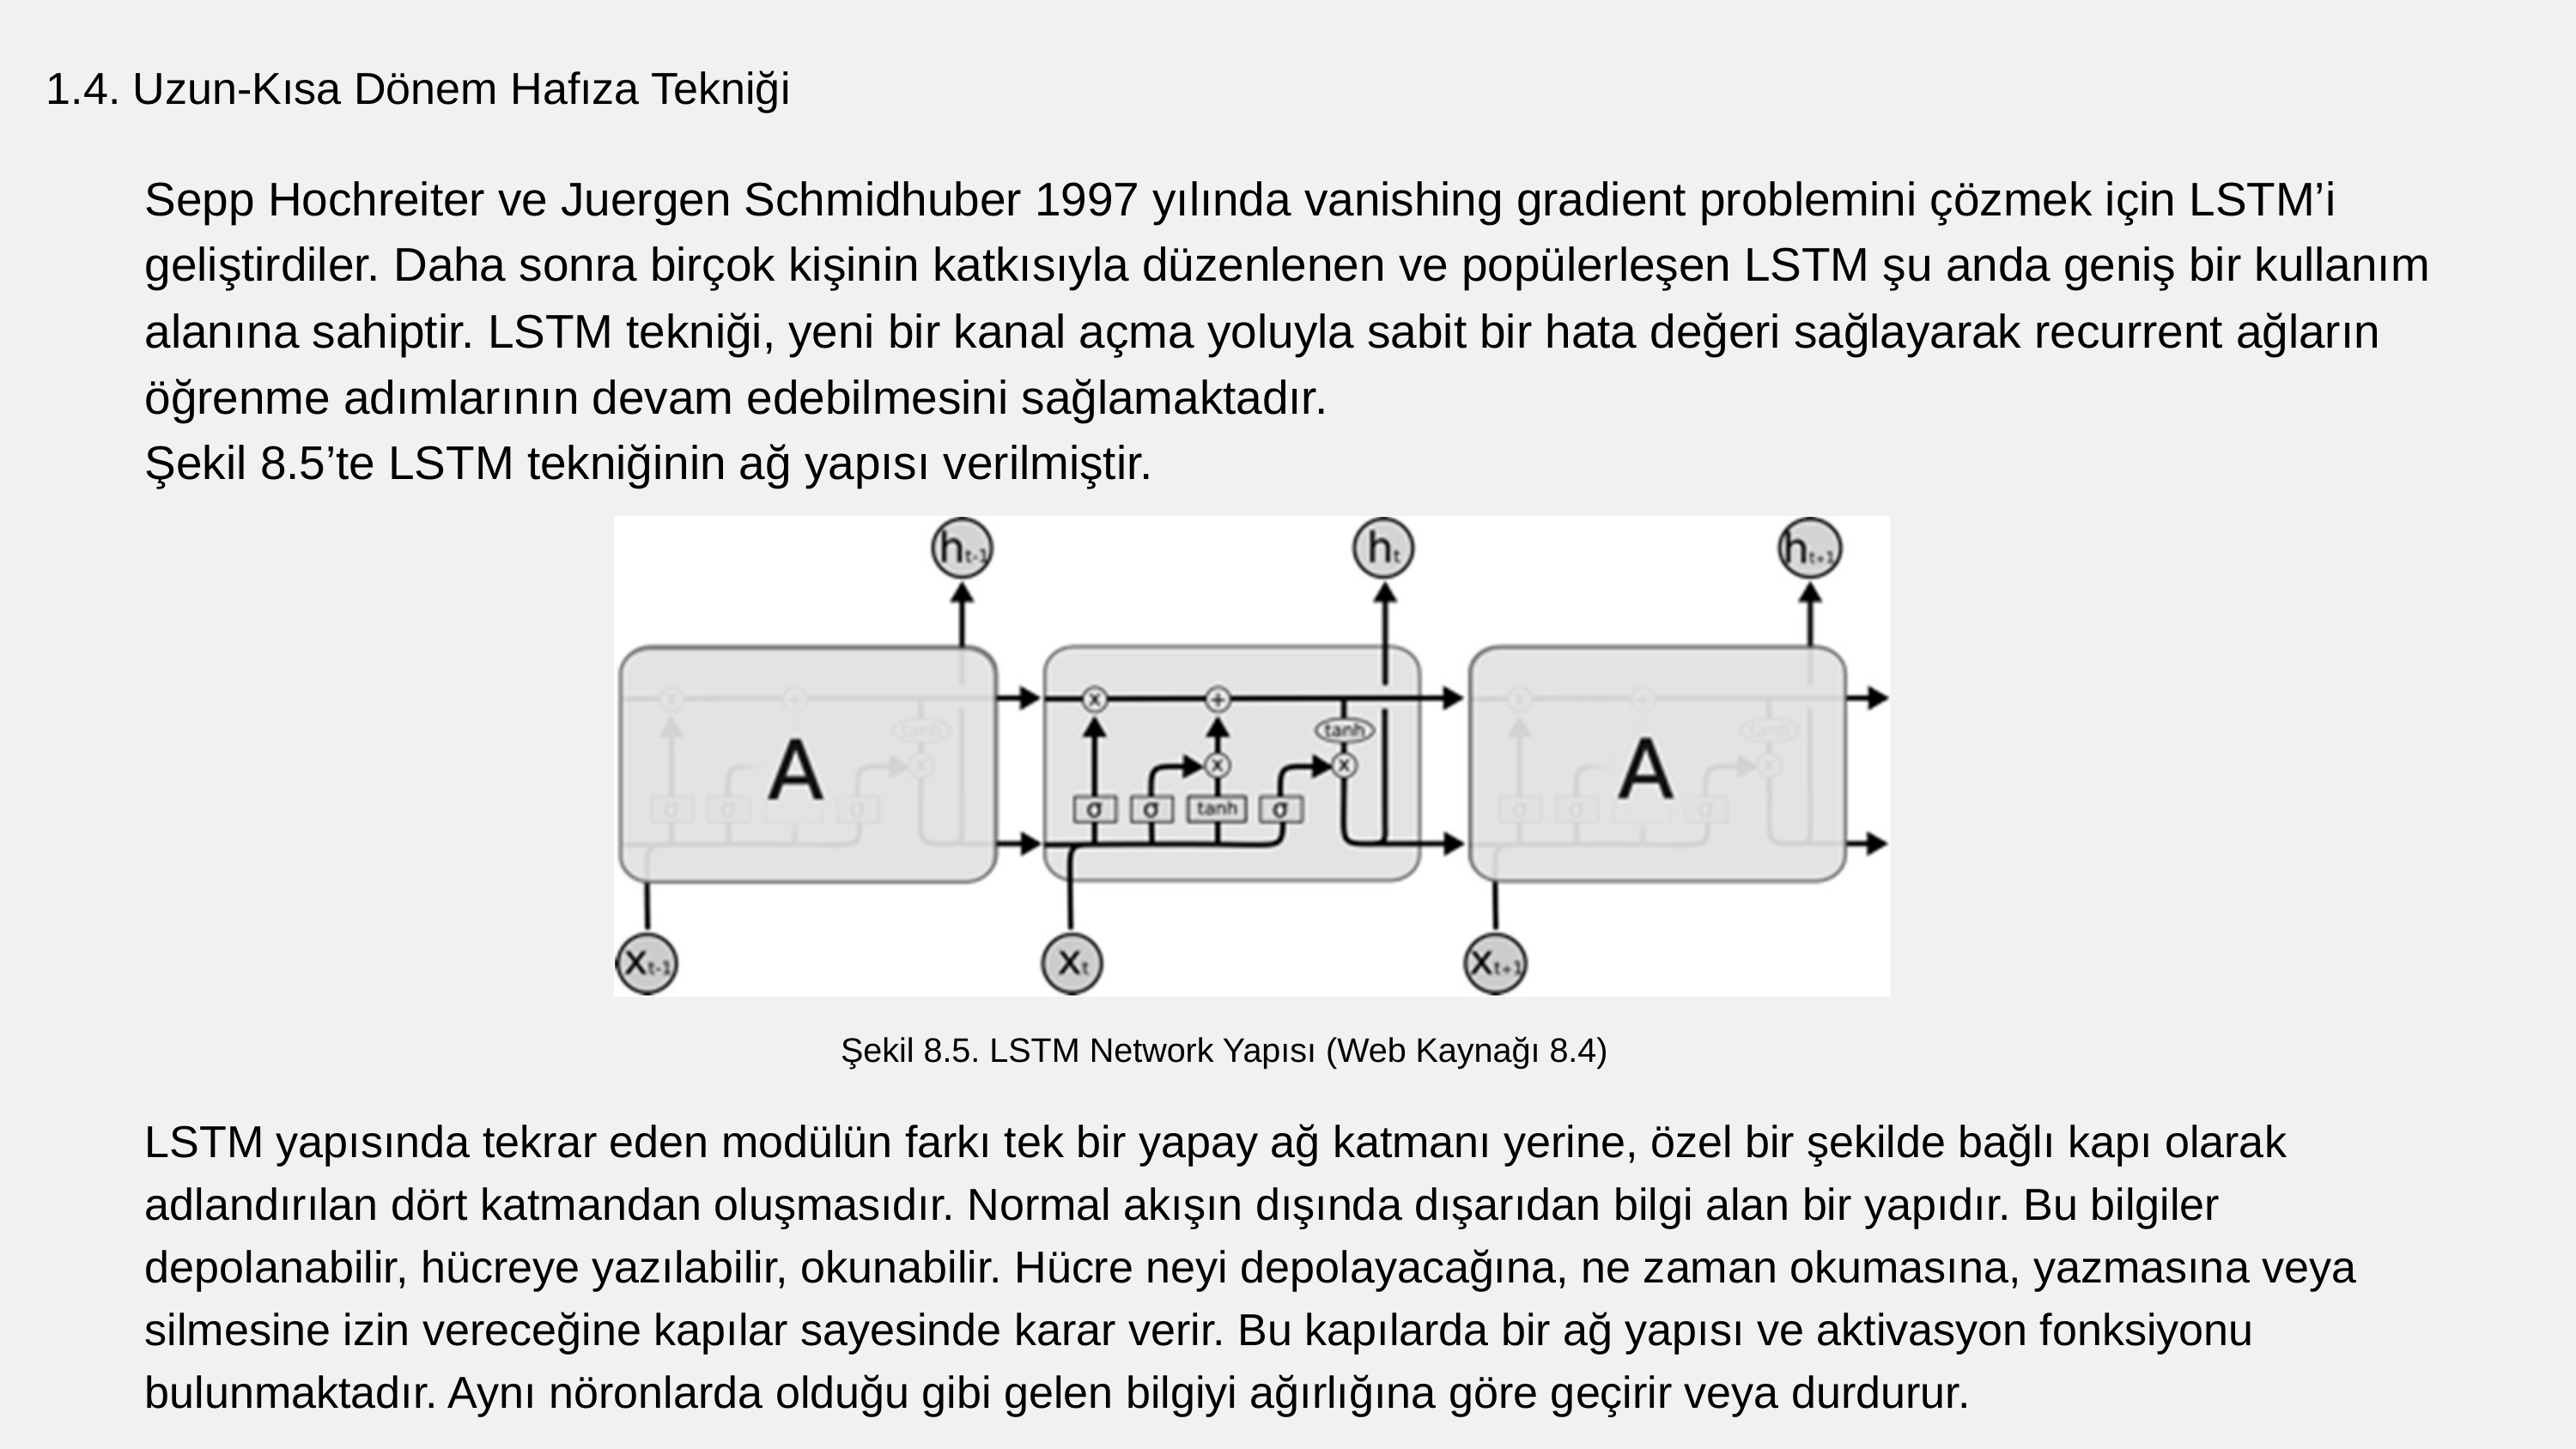

1.4. Uzun-Kısa Dönem Hafıza Tekniği
Sepp Hochreiter ve Juergen Schmidhuber 1997 yılında vanishing gradient problemini çözmek için LSTM’i geliştirdiler. Daha sonra birçok kişinin katkısıyla düzenlenen ve popülerleşen LSTM şu anda geniş bir kullanım alanına sahiptir. LSTM tekniği, yeni bir kanal açma yoluyla sabit bir hata değeri sağlayarak recurrent ağların öğrenme adımlarının devam edebilmesini sağlamaktadır.
Şekil 8.5’te LSTM tekniğinin ağ yapısı verilmiştir.

Şekil 8.5. LSTM Network Yapısı (Web Kaynağı 8.4)
LSTM yapısında tekrar eden modülün farkı tek bir yapay ağ katmanı yerine, özel bir şekilde bağlı kapı olarak adlandırılan dört katmandan oluşmasıdır. Normal akışın dışında dışarıdan bilgi alan bir yapıdır. Bu bilgiler depolanabilir, hücreye yazılabilir, okunabilir. Hücre neyi depolayacağına, ne zaman okumasına, yazmasına veya silmesine izin vereceğine kapılar sayesinde karar verir. Bu kapılarda bir ağ yapısı ve aktivasyon fonksiyonu bulunmaktadır. Aynı nöronlarda olduğu gibi gelen bilgiyi ağırlığına göre geçirir veya durdurur.